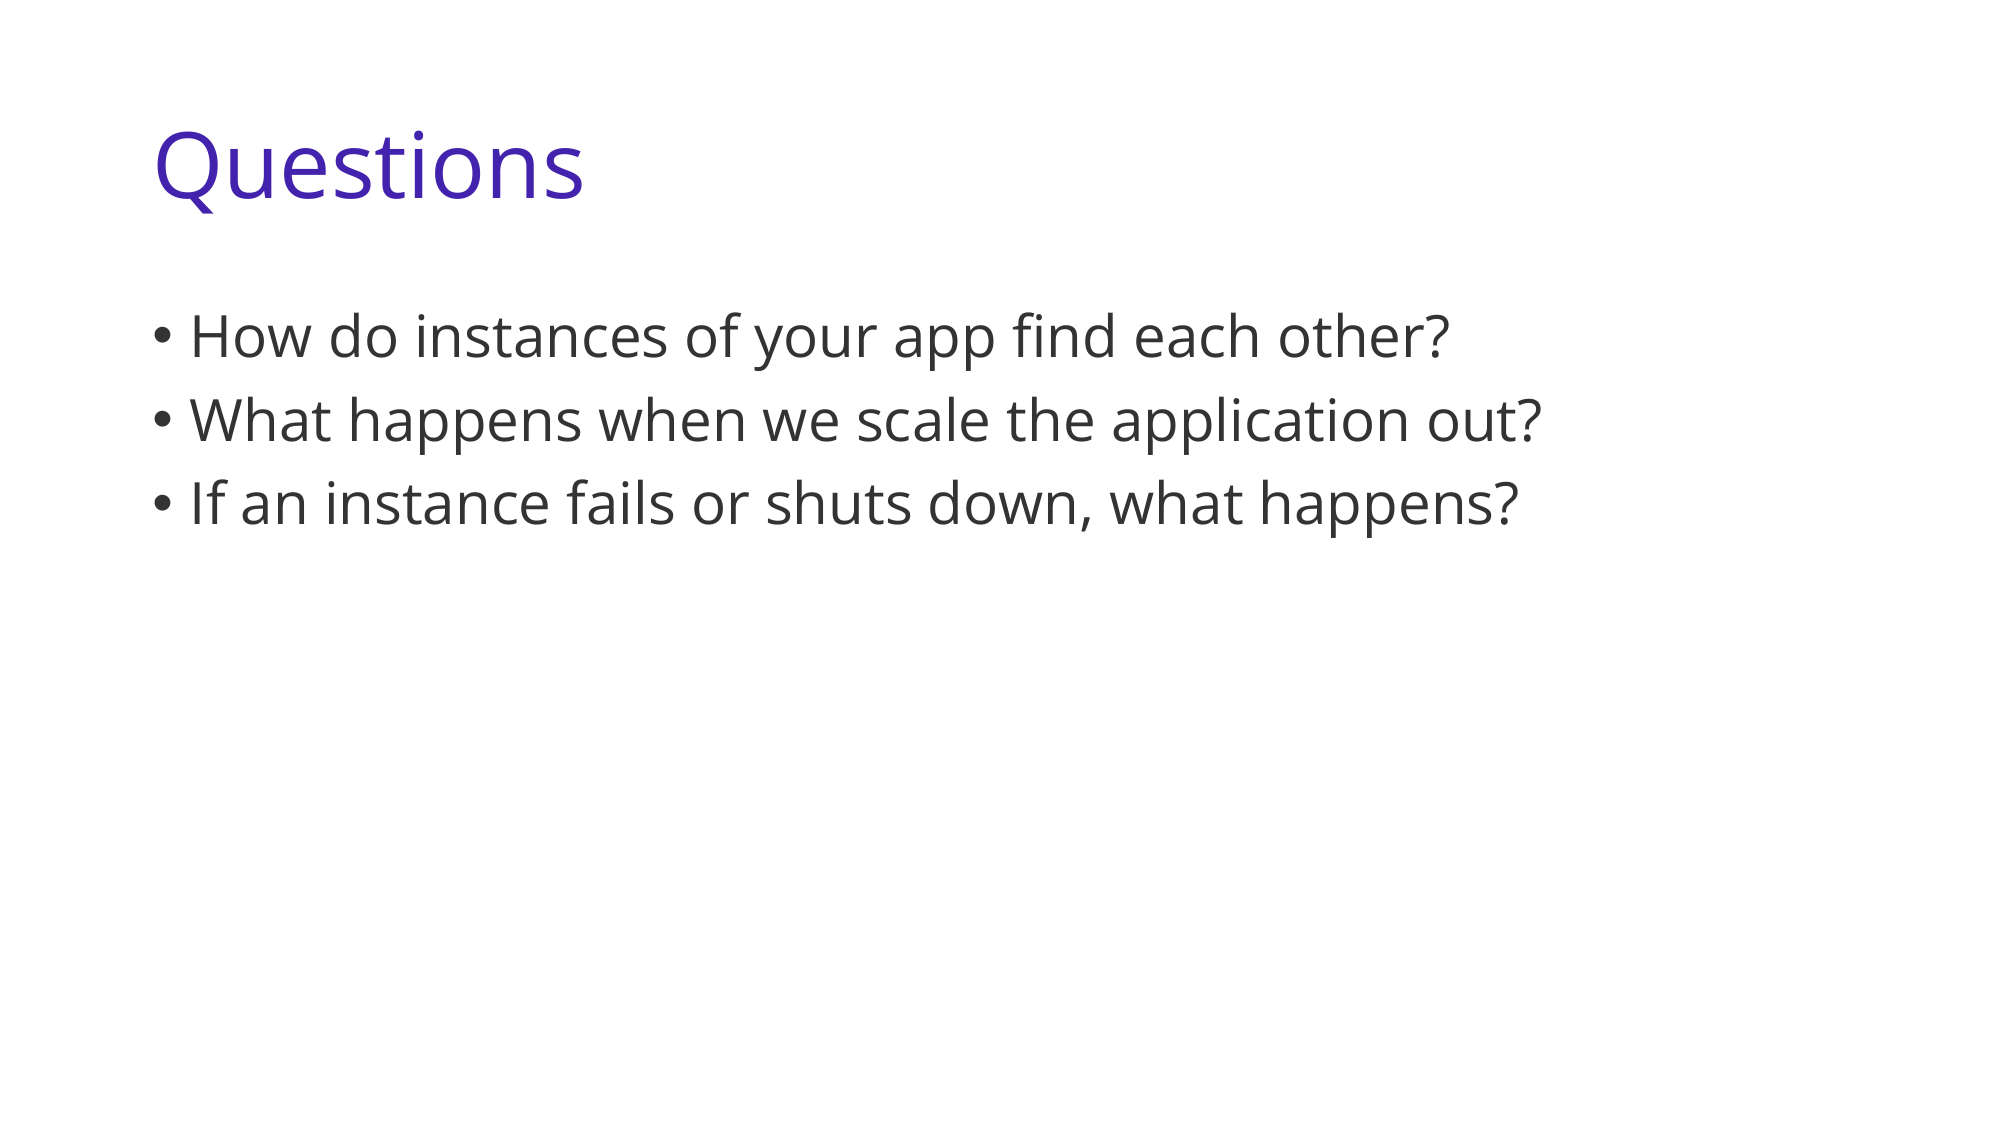

# Questions
How do instances of your app find each other?
What happens when we scale the application out?
If an instance fails or shuts down, what happens?